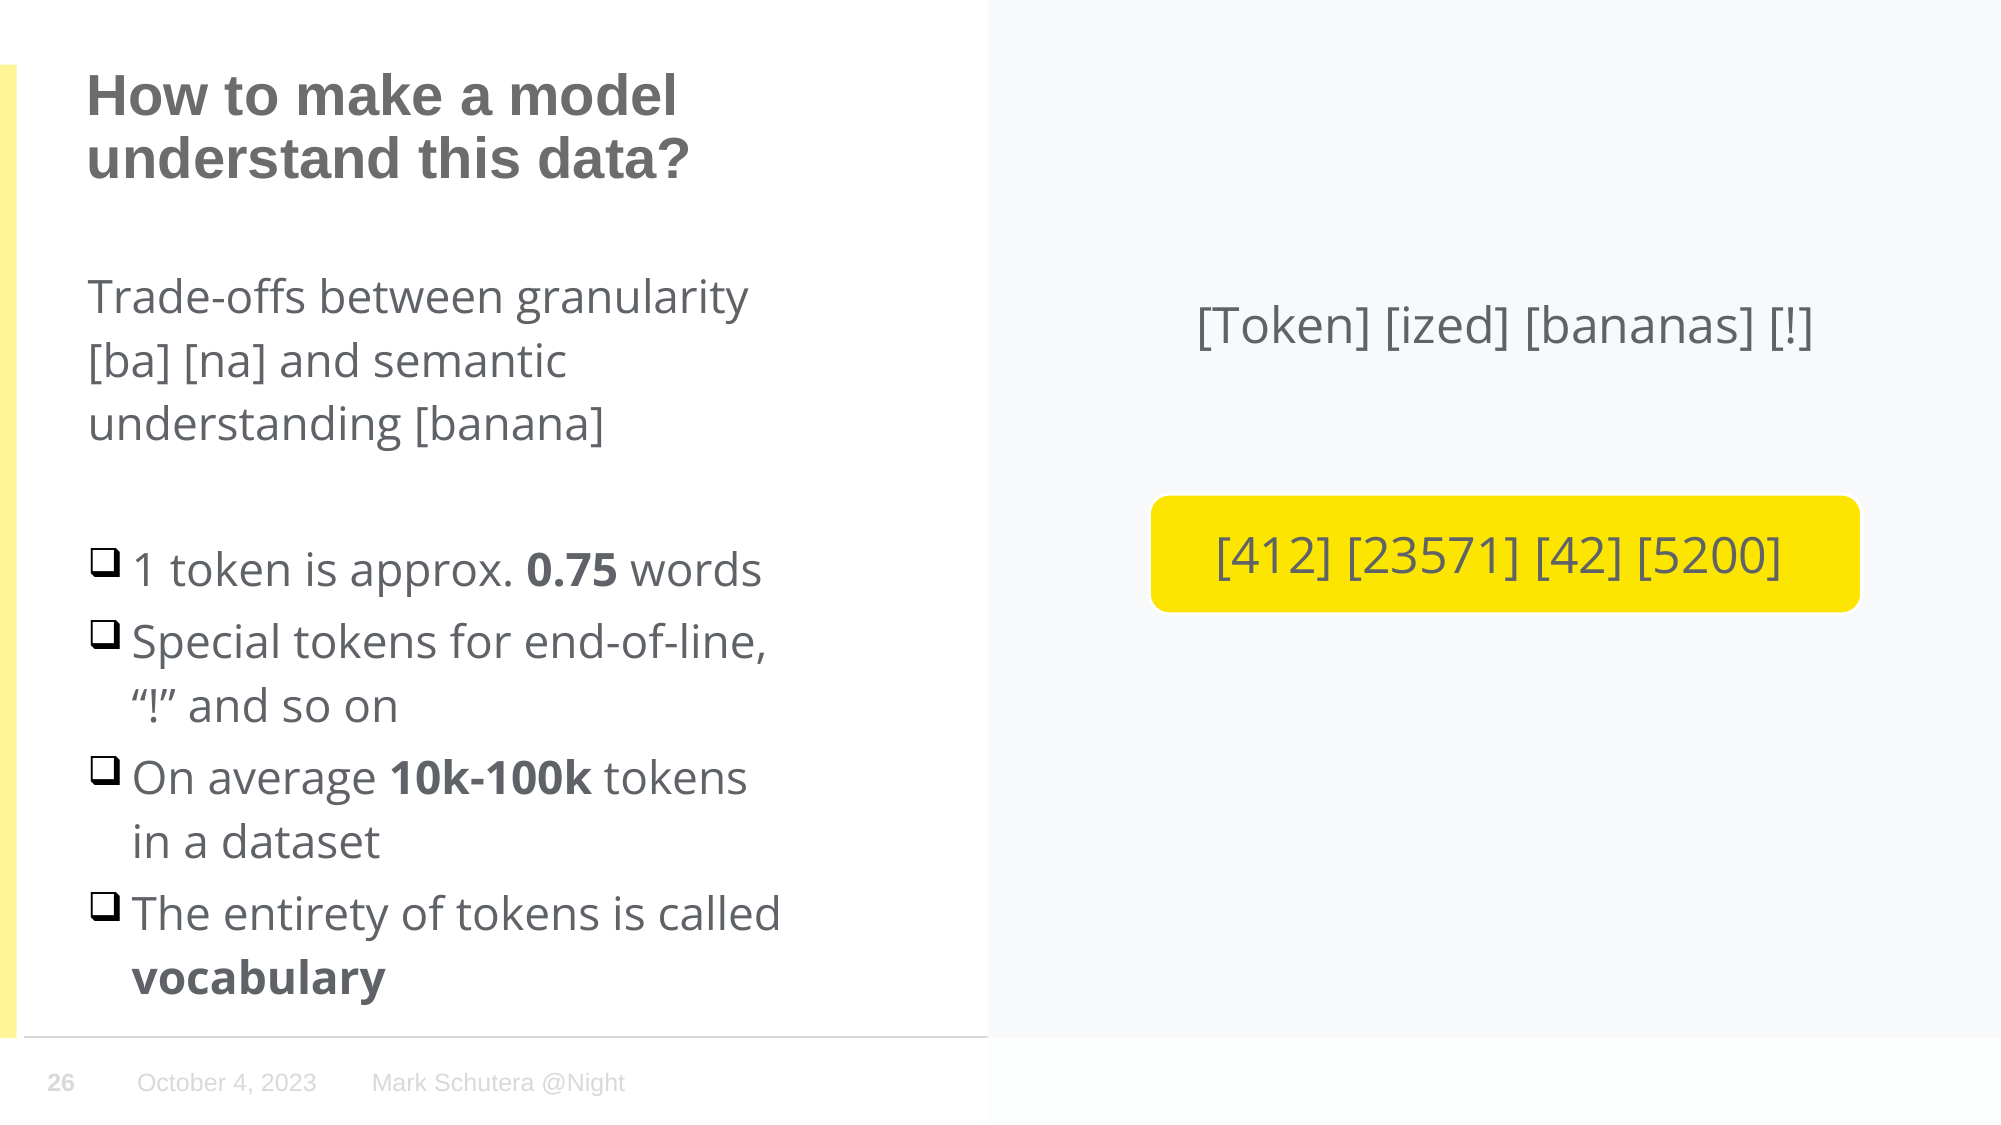

# How to make a model understand this data?
Trade-offs between granularity [ba] [na] and semantic understanding [banana]

1 token is approx. 0.75 words
Special tokens for end-of-line, “!” and so on
On average 10k-100k tokens in a dataset
The entirety of tokens is called vocabulary

[Token] [ized] [bananas] [!]

[412] [23571] [42] [5200]
26
October 4, 2023